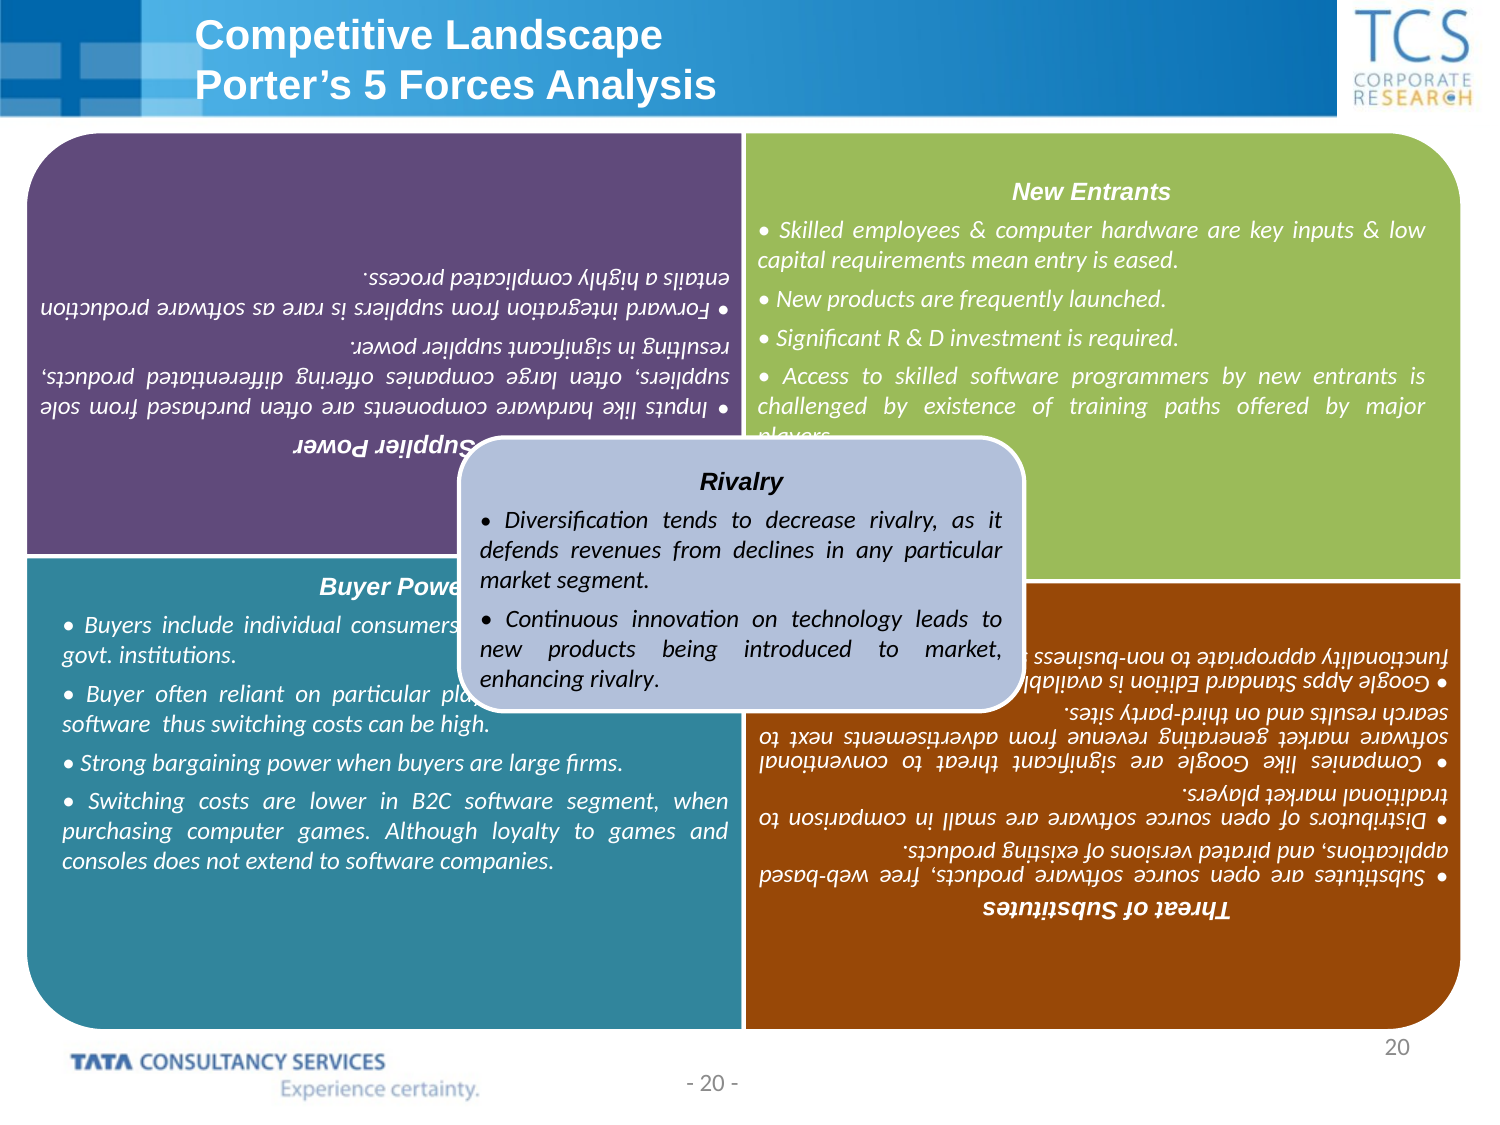

Competitive Landscape
 Porter’s 5 Forces Analysis
Supplier Power
• Inputs like hardware components are often purchased from sole suppliers, often large companies offering differentiated products, resulting in significant supplier power.
• Forward integration from suppliers is rare as software production entails a highly complicated process.
New Entrants
• Skilled employees & computer hardware are key inputs & low capital requirements mean entry is eased.
• New products are frequently launched.
• Significant R & D investment is required.
• Access to skilled software programmers by new entrants is challenged by existence of training paths offered by major players.
Buyer Power
• Buyers include individual consumers, businesses of all sizes & govt. institutions.
• Buyer often reliant on particular players for industry-specific software  thus switching costs can be high.
• Strong bargaining power when buyers are large firms.
• Switching costs are lower in B2C software segment, when purchasing computer games. Although loyalty to games and consoles does not extend to software companies.
Threat of Substitutes
• Substitutes are open source software products, free web-based applications, and pirated versions of existing products.
• Distributors of open source software are small in comparison to traditional market players.
• Companies like Google are significant threat to conventional software market generating revenue from advertisements next to search results and on third-party sites.
• Google Apps Standard Edition is available free to end-user & offers functionality appropriate to non-business segment
Rivalry
• Diversification tends to decrease rivalry, as it defends revenues from declines in any particular market segment.
• Continuous innovation on technology leads to new products being introduced to market, enhancing rivalry.
20
- 20 -